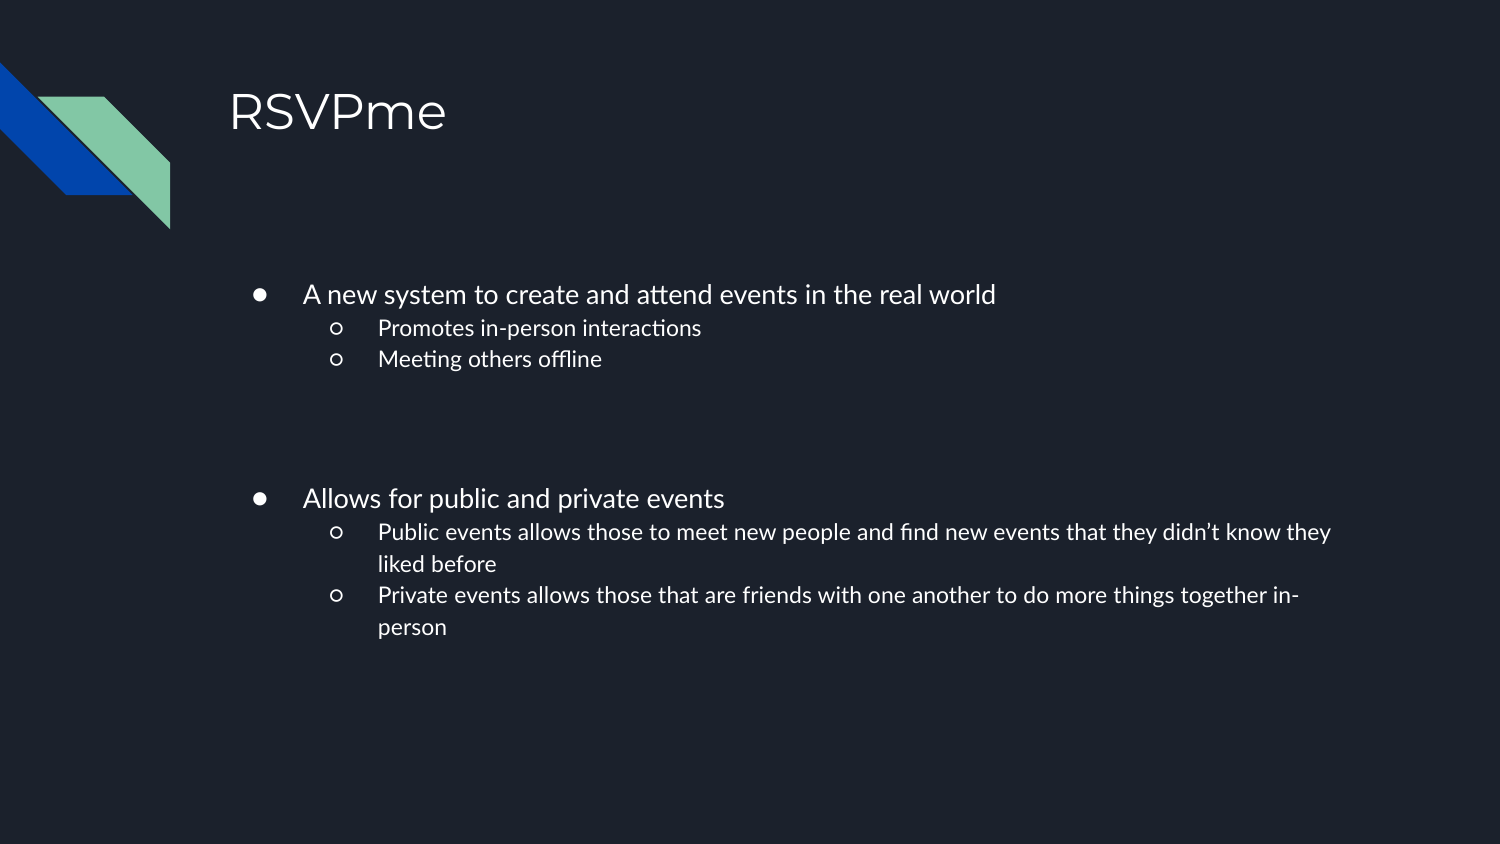

# RSVPme
A new system to create and attend events in the real world
Promotes in-person interactions
Meeting others offline

Allows for public and private events
Public events allows those to meet new people and find new events that they didn’t know they liked before
Private events allows those that are friends with one another to do more things together in-person